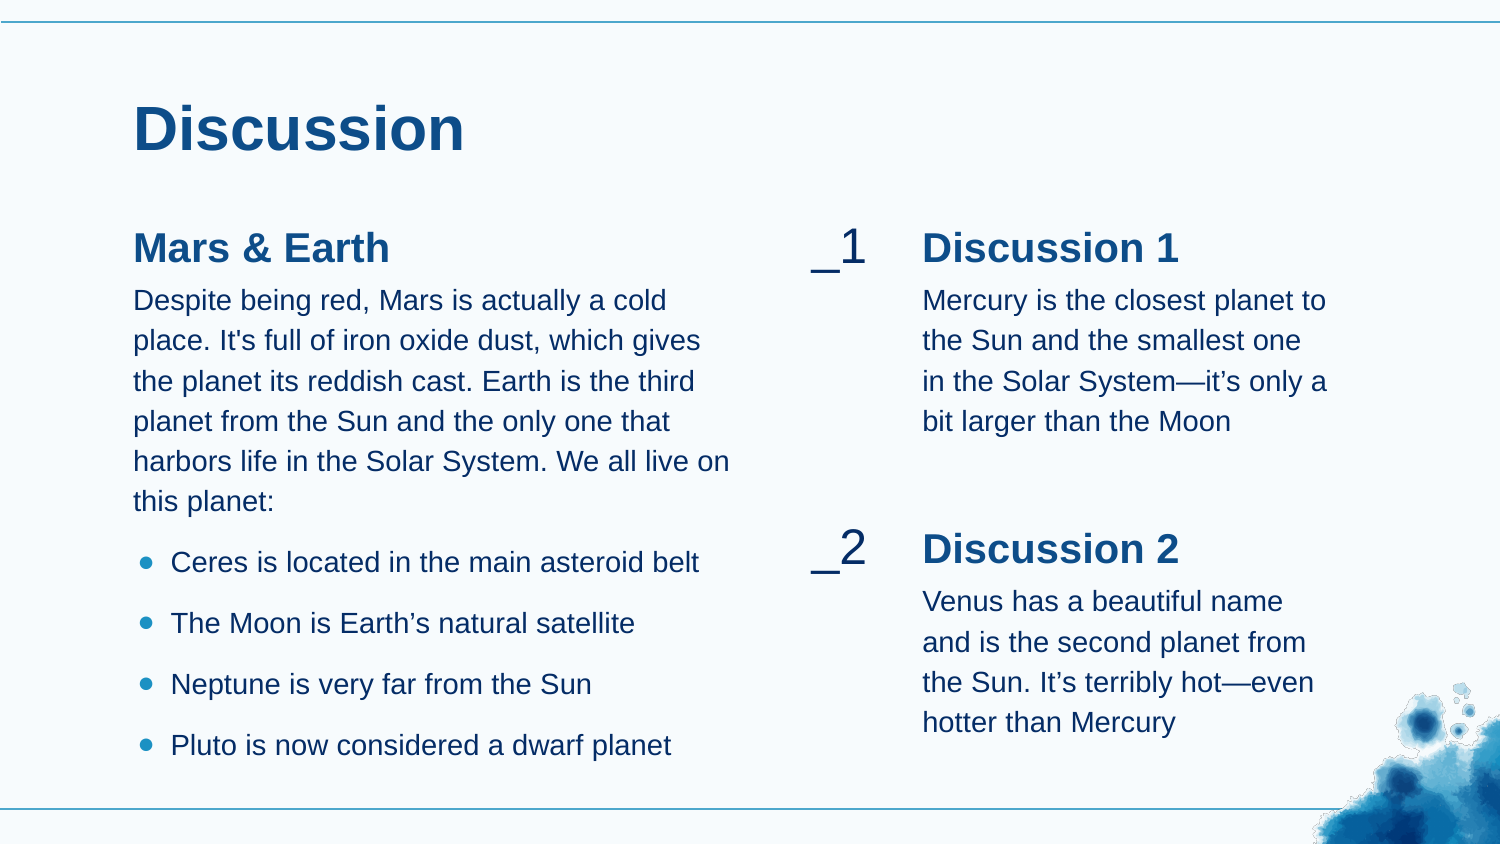

# Discussion
_1
Mars & Earth
Discussion 1
Despite being red, Mars is actually a cold place. It's full of iron oxide dust, which gives the planet its reddish cast. Earth is the third planet from the Sun and the only one that harbors life in the Solar System. We all live on this planet:
Ceres is located in the main asteroid belt
The Moon is Earth’s natural satellite
Neptune is very far from the Sun
Pluto is now considered a dwarf planet
Mercury is the closest planet to the Sun and the smallest one in the Solar System—it’s only a bit larger than the Moon
_2
Discussion 2
Venus has a beautiful name and is the second planet from the Sun. It’s terribly hot—even hotter than Mercury